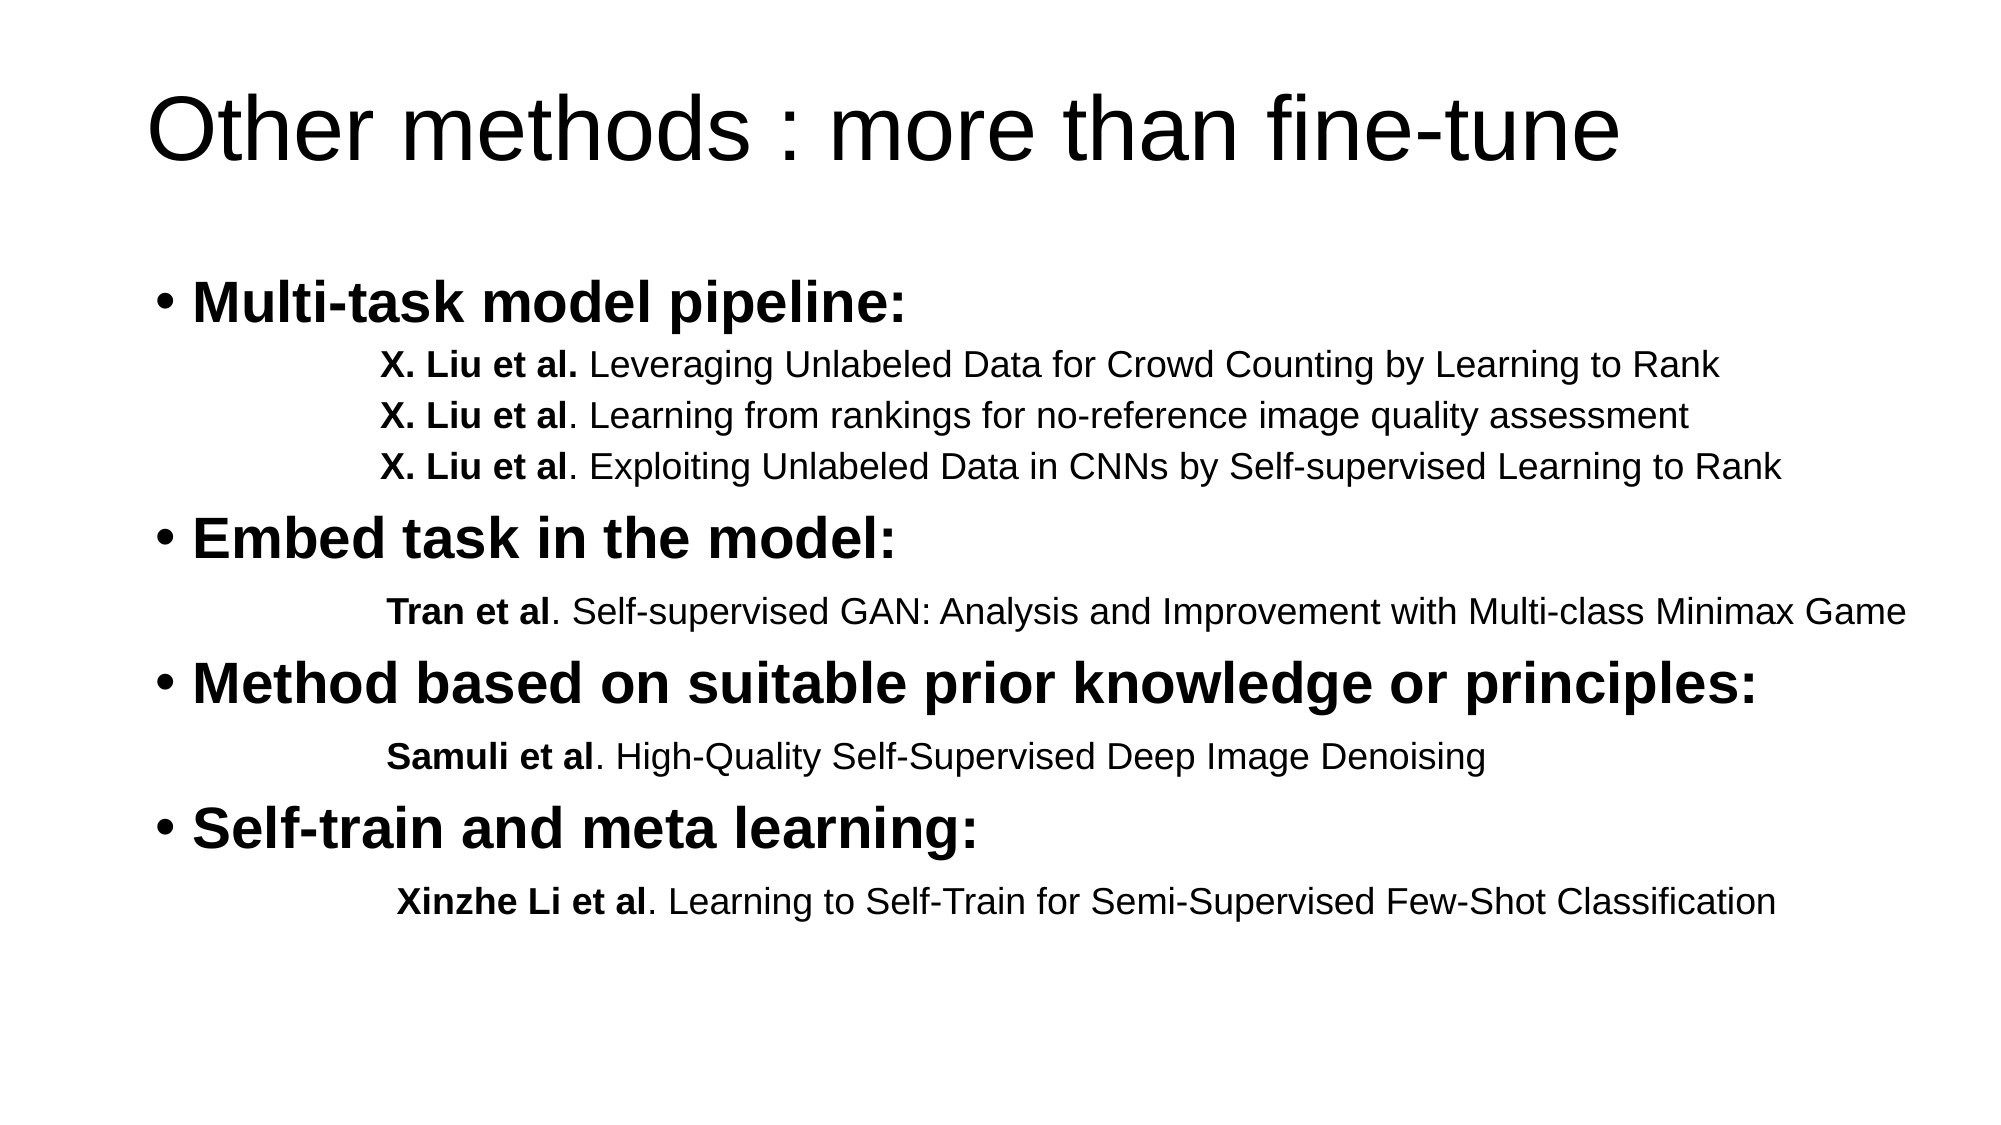

# Other methods : more than fine-tune
Multi-task model pipeline:
X. Liu et al. Leveraging Unlabeled Data for Crowd Counting by Learning to Rank
X. Liu et al. Learning from rankings for no-reference image quality assessment
X. Liu et al. Exploiting Unlabeled Data in CNNs by Self-supervised Learning to Rank
Embed task in the model:
                      Tran et al. Self-supervised GAN: Analysis and Improvement with Multi-class Minimax Game
Method based on suitable prior knowledge or principles:
                      Samuli et al. High-Quality Self-Supervised Deep Image Denoising
Self-train and meta learning:
                       Xinzhe Li et al. Learning to Self-Train for Semi-Supervised Few-Shot Classification